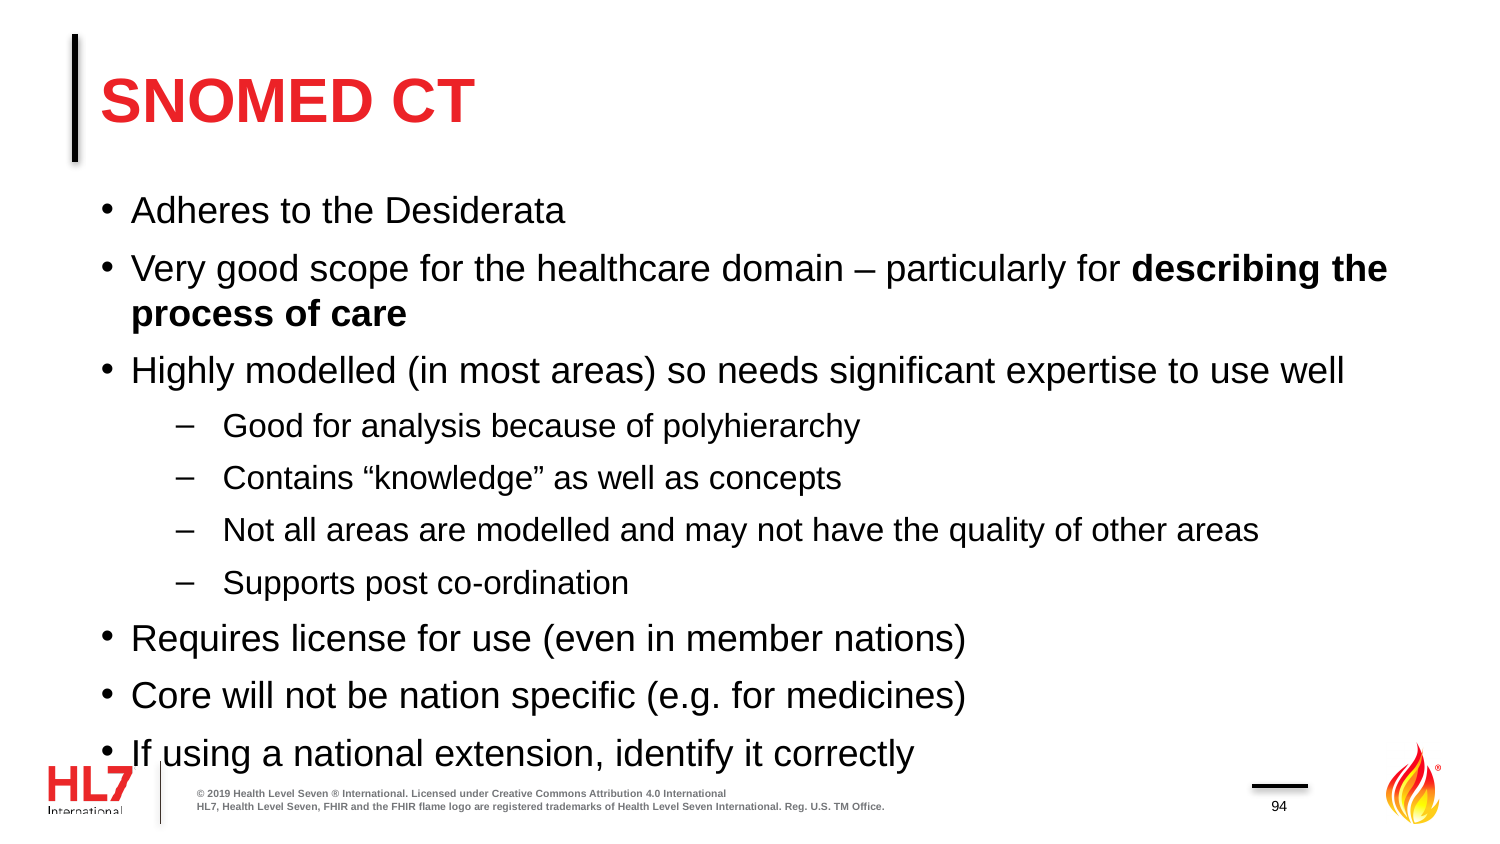

# SNOMED CT
Adheres to the Desiderata
Very good scope for the healthcare domain – particularly for describing the process of care
Highly modelled (in most areas) so needs significant expertise to use well
Good for analysis because of polyhierarchy
Contains “knowledge” as well as concepts
Not all areas are modelled and may not have the quality of other areas
Supports post co-ordination
Requires license for use (even in member nations)
Core will not be nation specific (e.g. for medicines)
If using a national extension, identify it correctly

© 2019 Health Level Seven ® International. Licensed under Creative Commons Attribution 4.0 International
HL7, Health Level Seven, FHIR and the FHIR flame logo are registered trademarks of Health Level Seven International. Reg. U.S. TM Office.
94